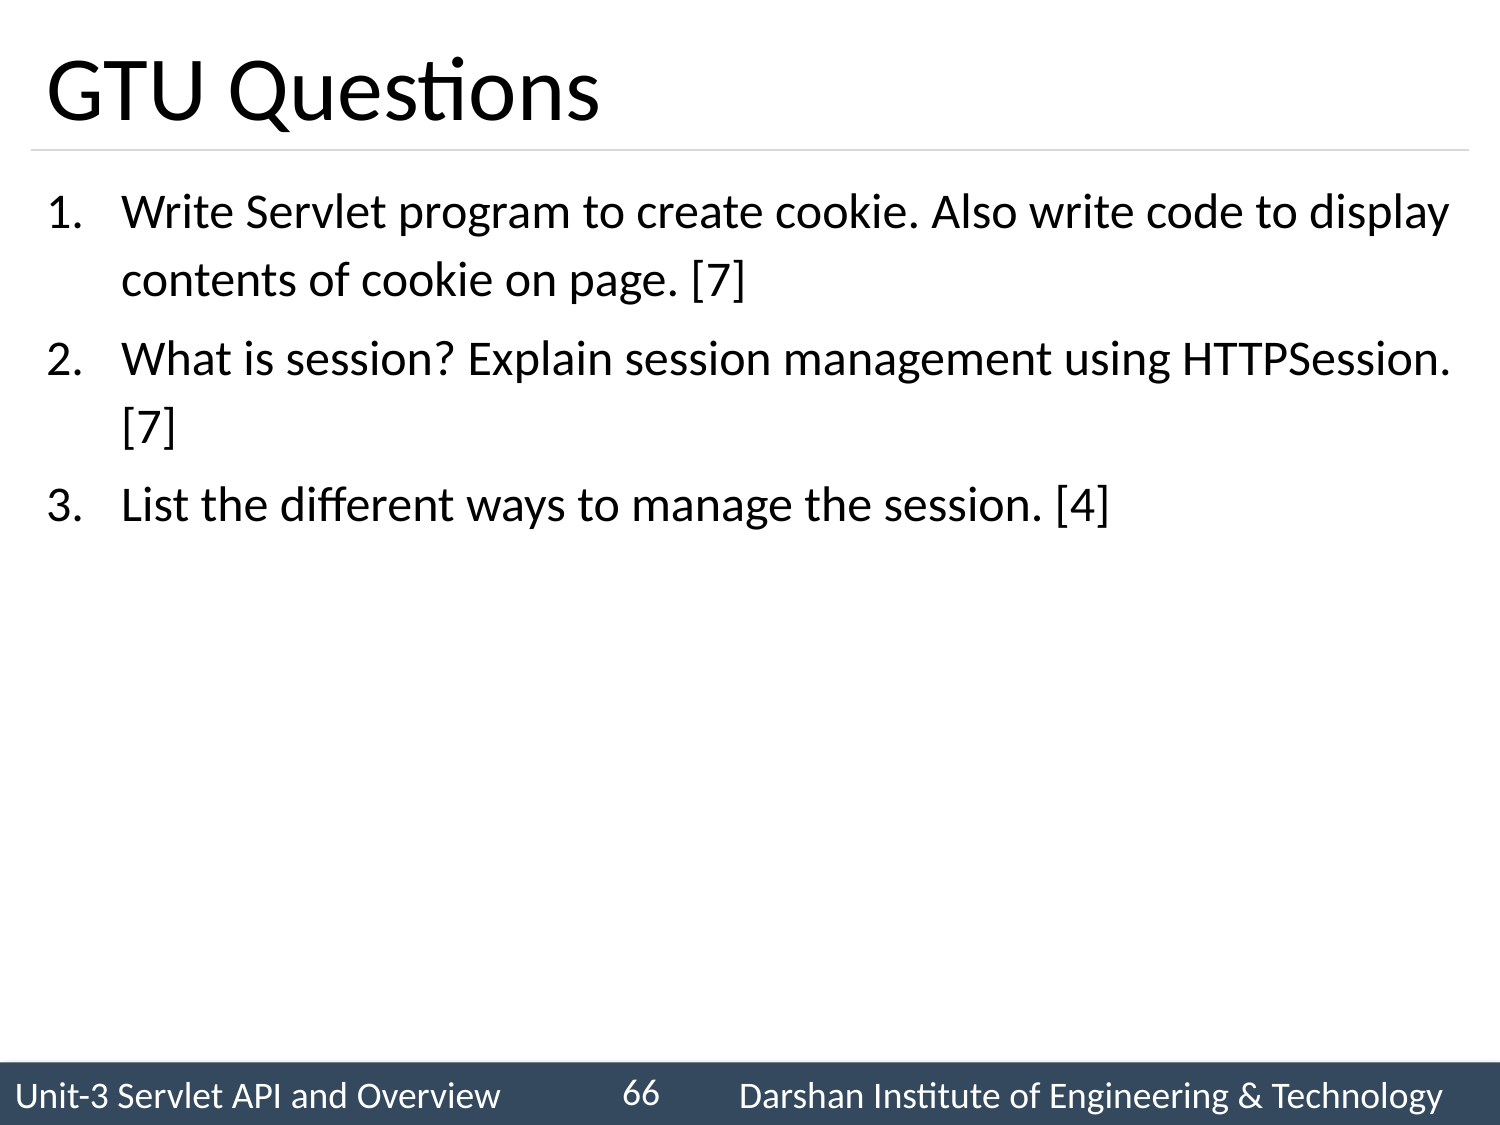

# GTU Questions
Write Servlet program to create cookie. Also write code to display contents of cookie on page. [7]
What is session? Explain session management using HTTPSession. [7]
List the different ways to manage the session. [4]
66